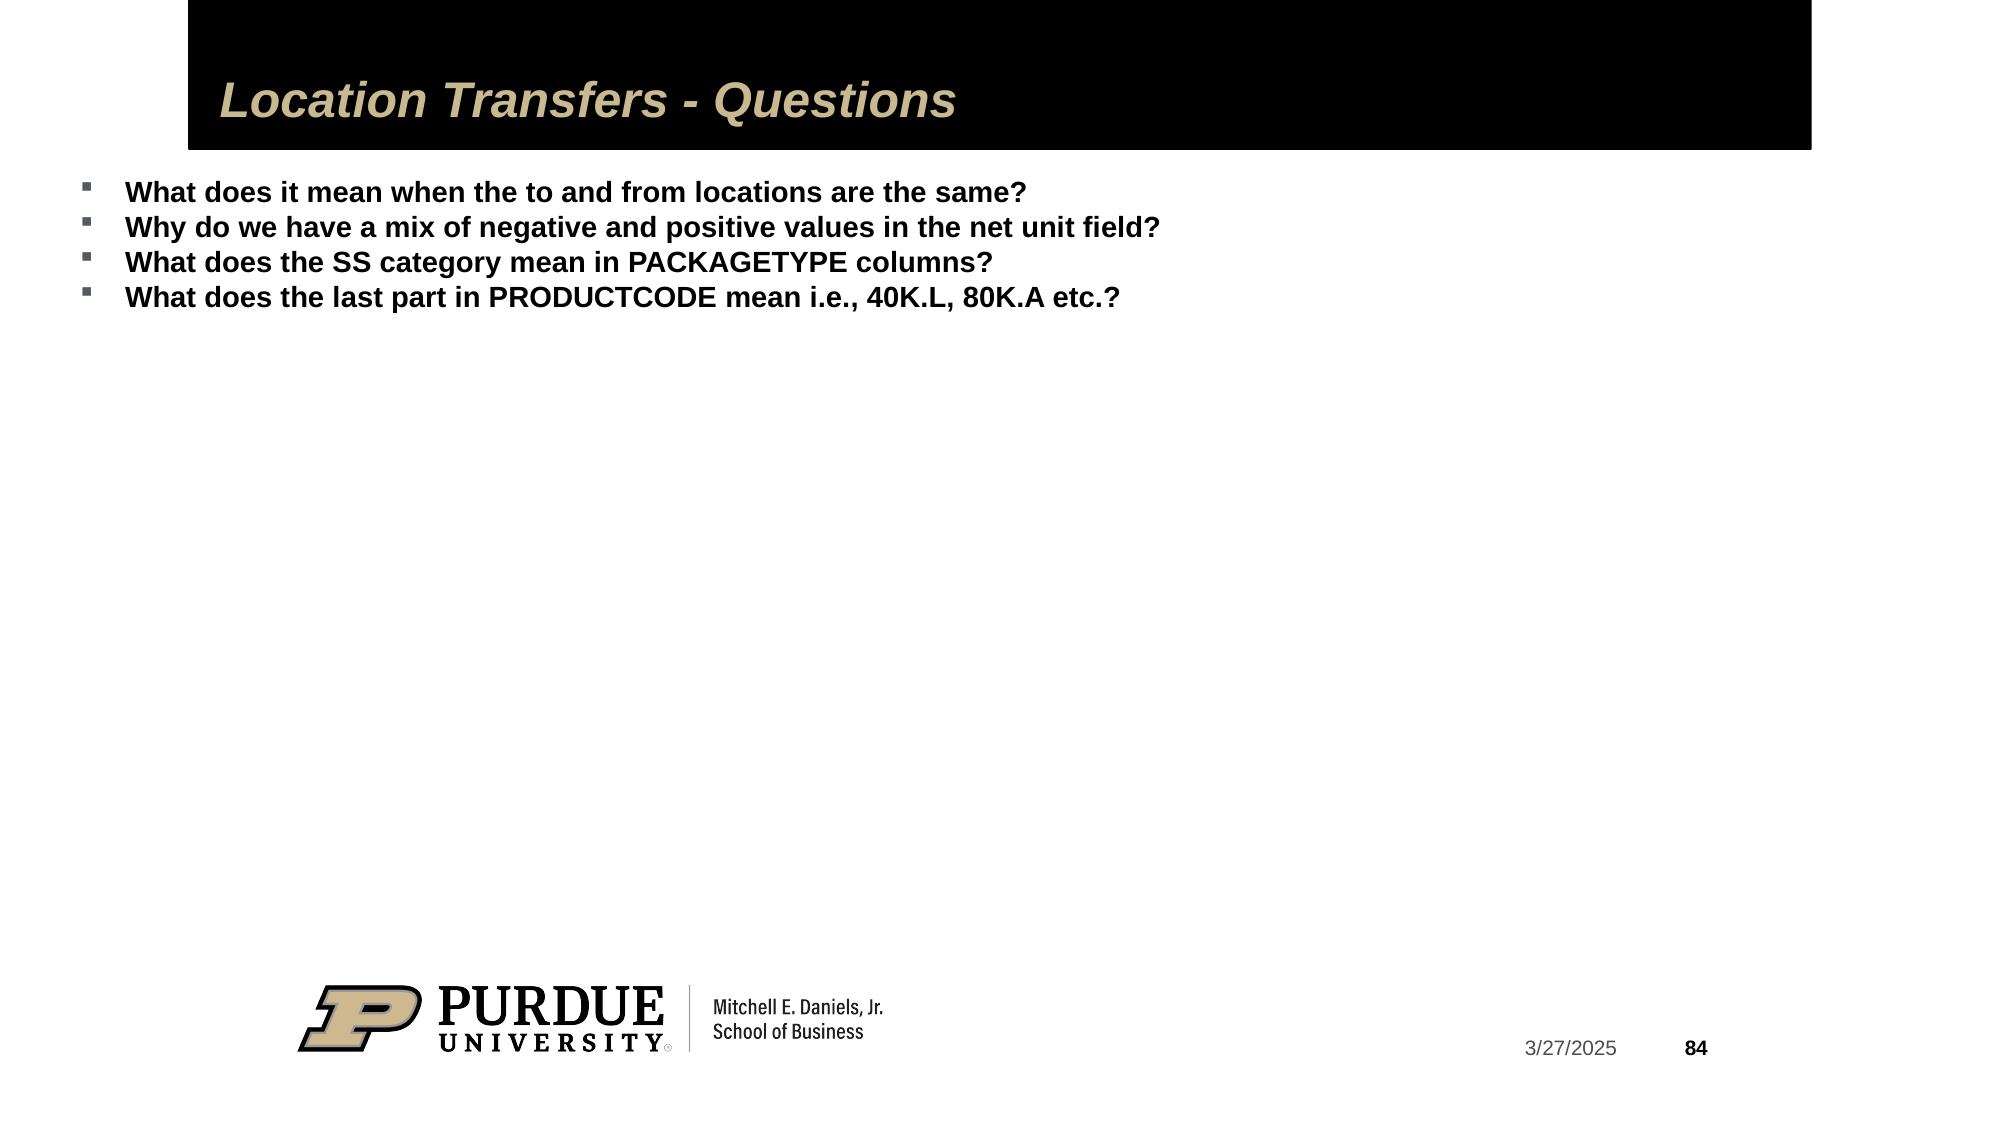

# Location Transfers - Questions
What does it mean when the to and from locations are the same?
Why do we have a mix of negative and positive values in the net unit field?
What does the SS category mean in PACKAGETYPE columns?
What does the last part in PRODUCTCODE mean i.e., 40K.L, 80K.A etc.?

84
3/27/2025